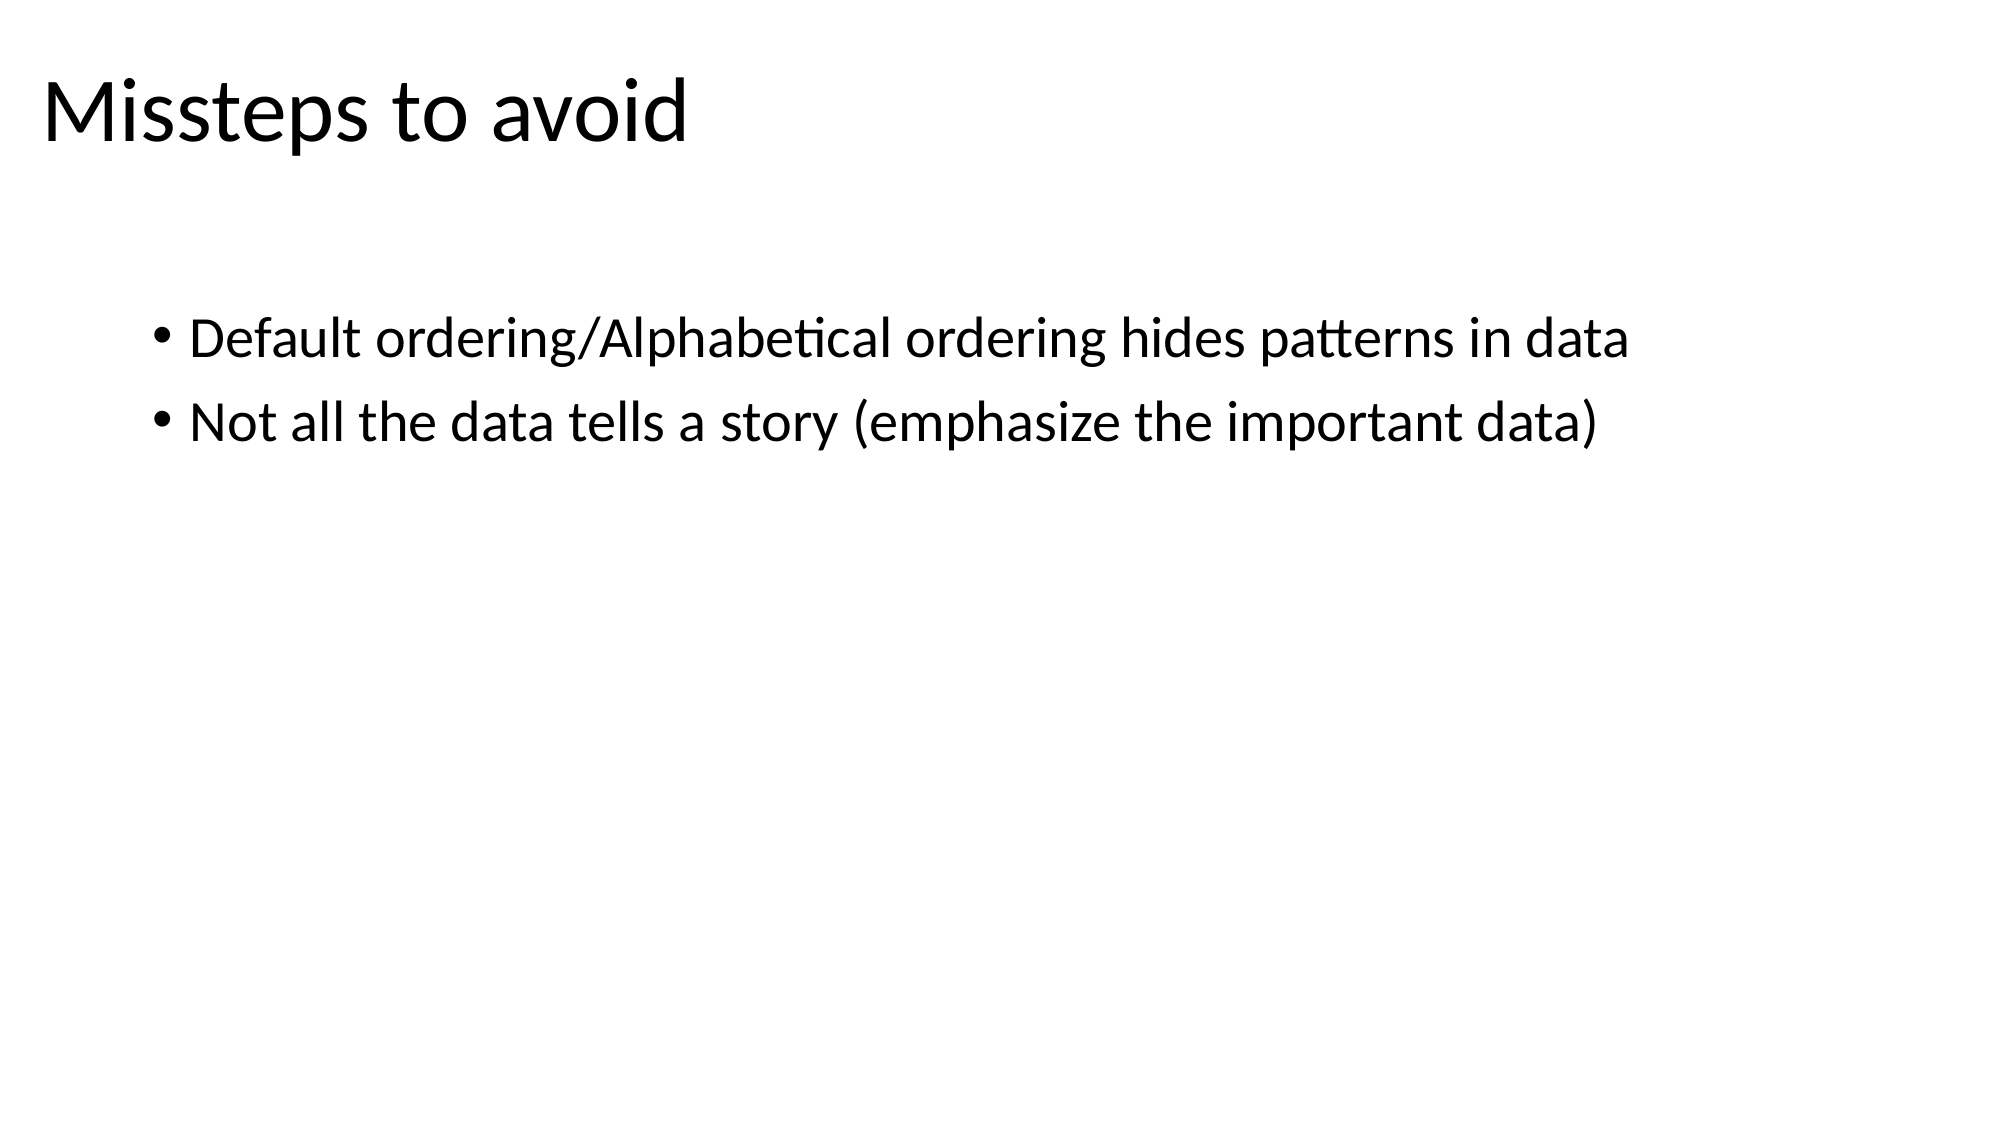

# Missteps to avoid
Default ordering/Alphabetical ordering hides patterns in data
Not all the data tells a story (emphasize the important data)